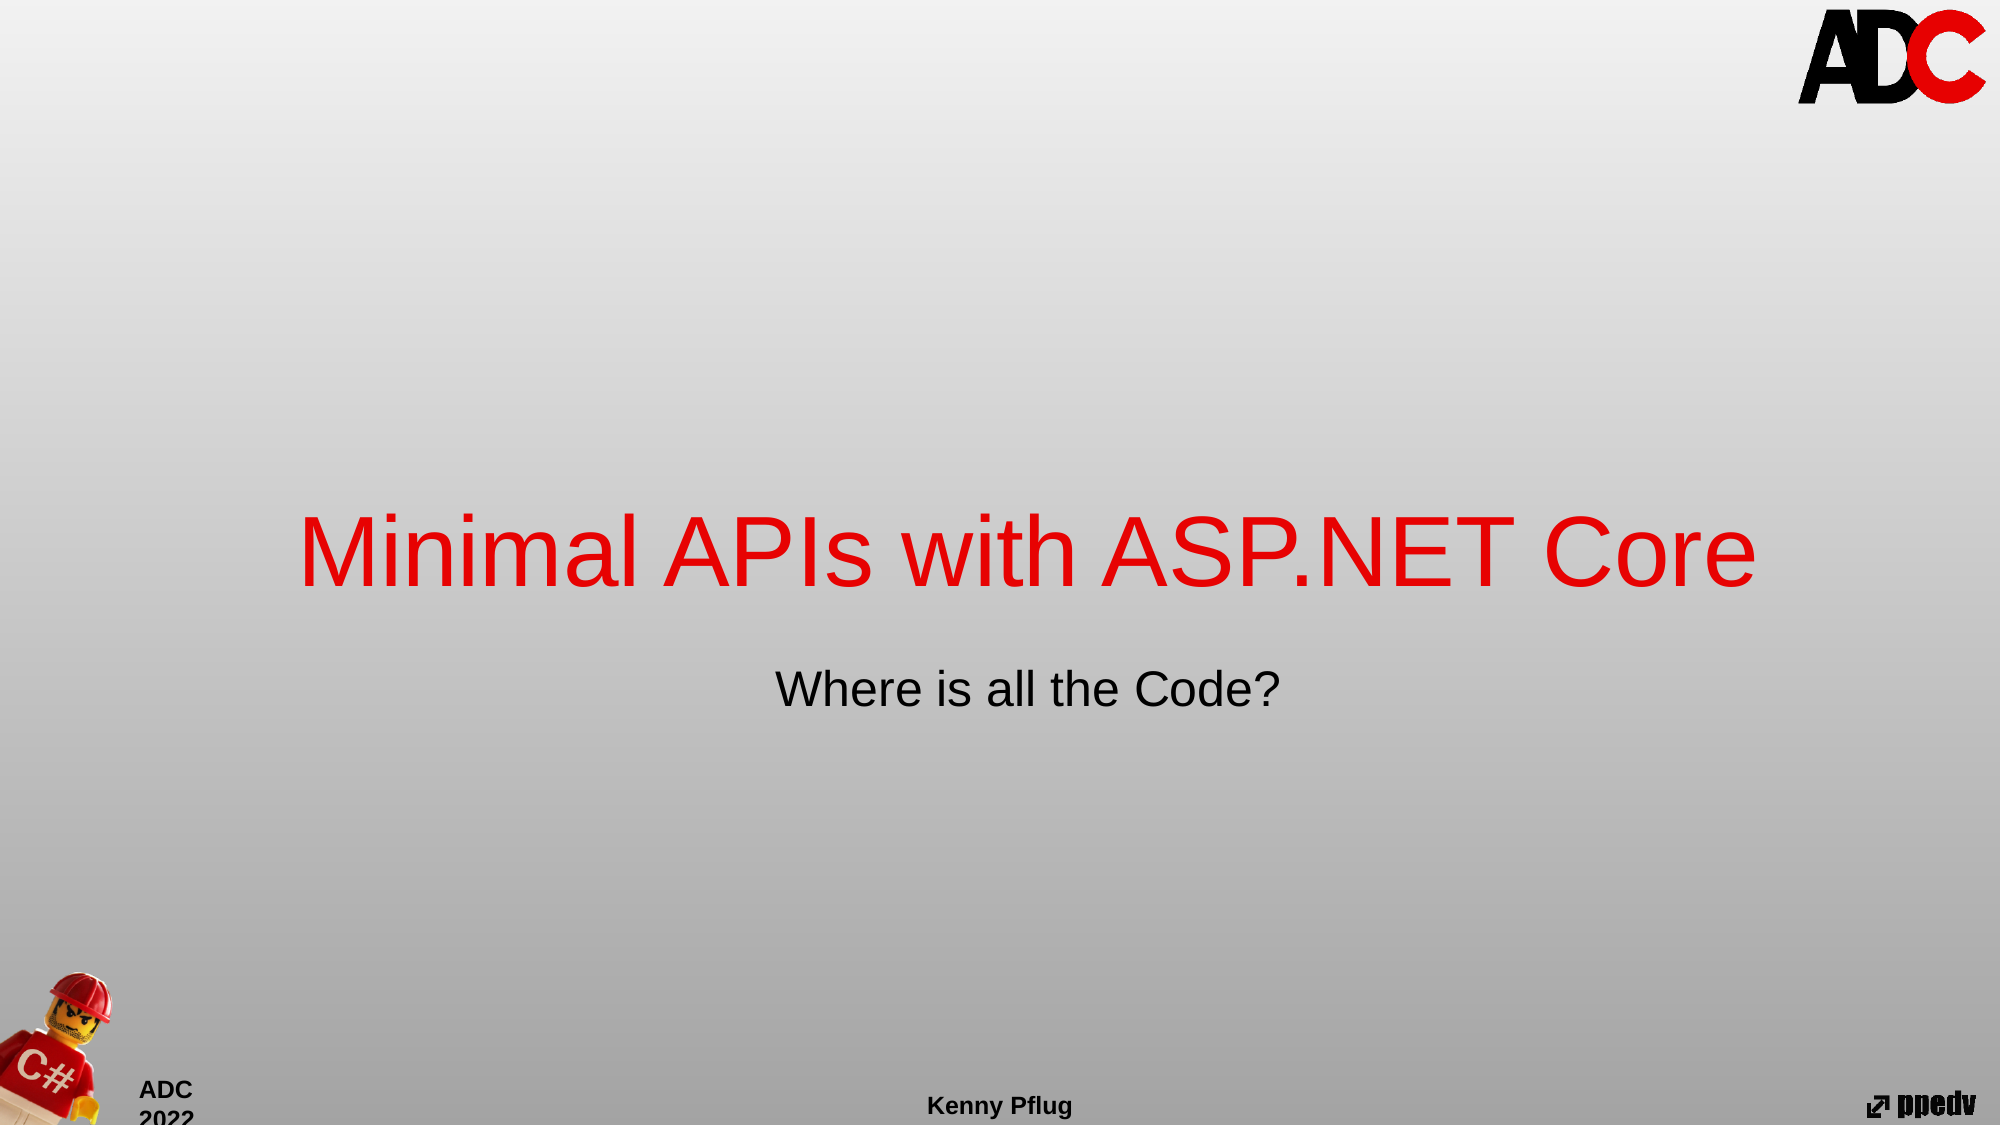

Minimal APIs with ASP.NET Core
Where is all the Code?